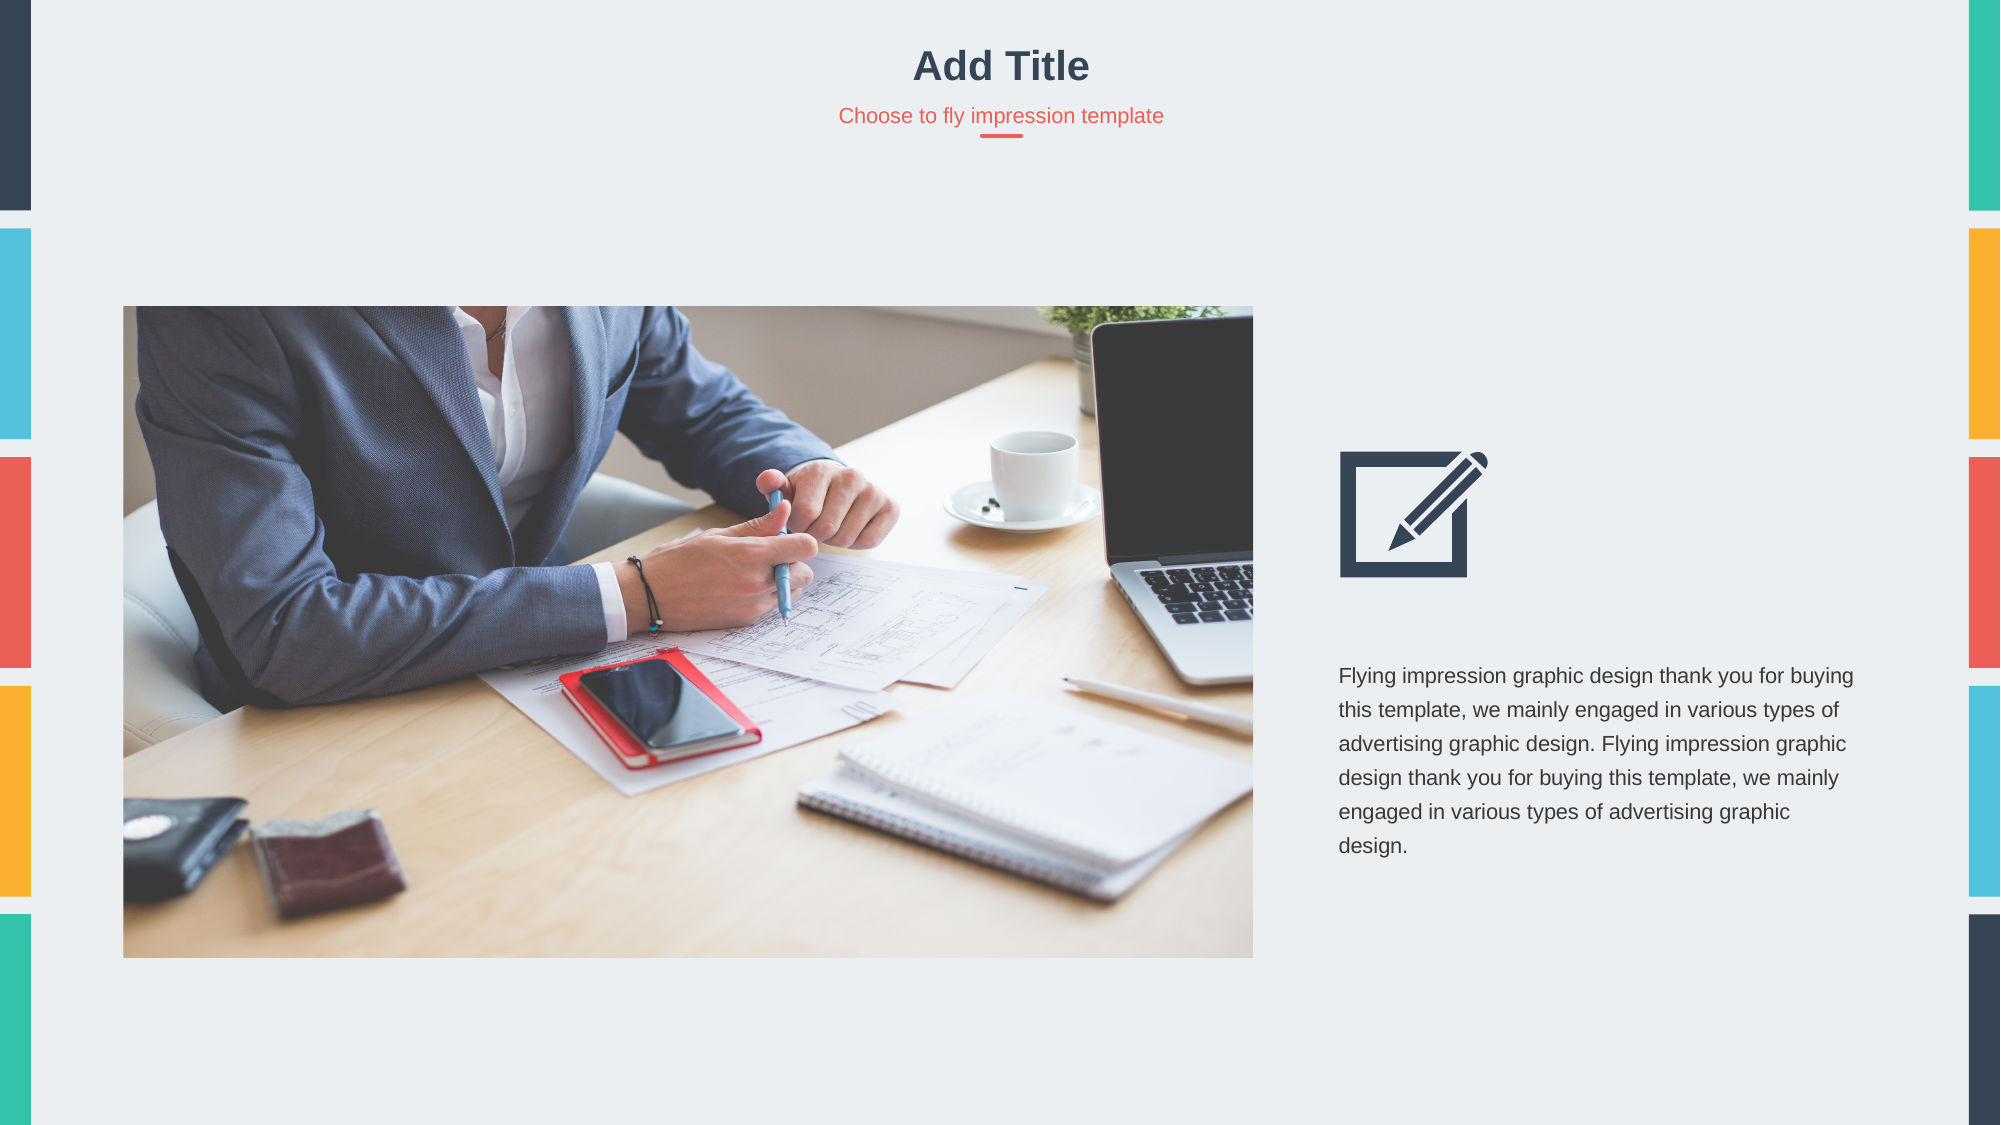

Add Title
Choose to fly impression template

Flying impression graphic design thank you for buying this template, we mainly engaged in various types of advertising graphic design. Flying impression graphic design thank you for buying this template, we mainly engaged in various types of advertising graphic design.